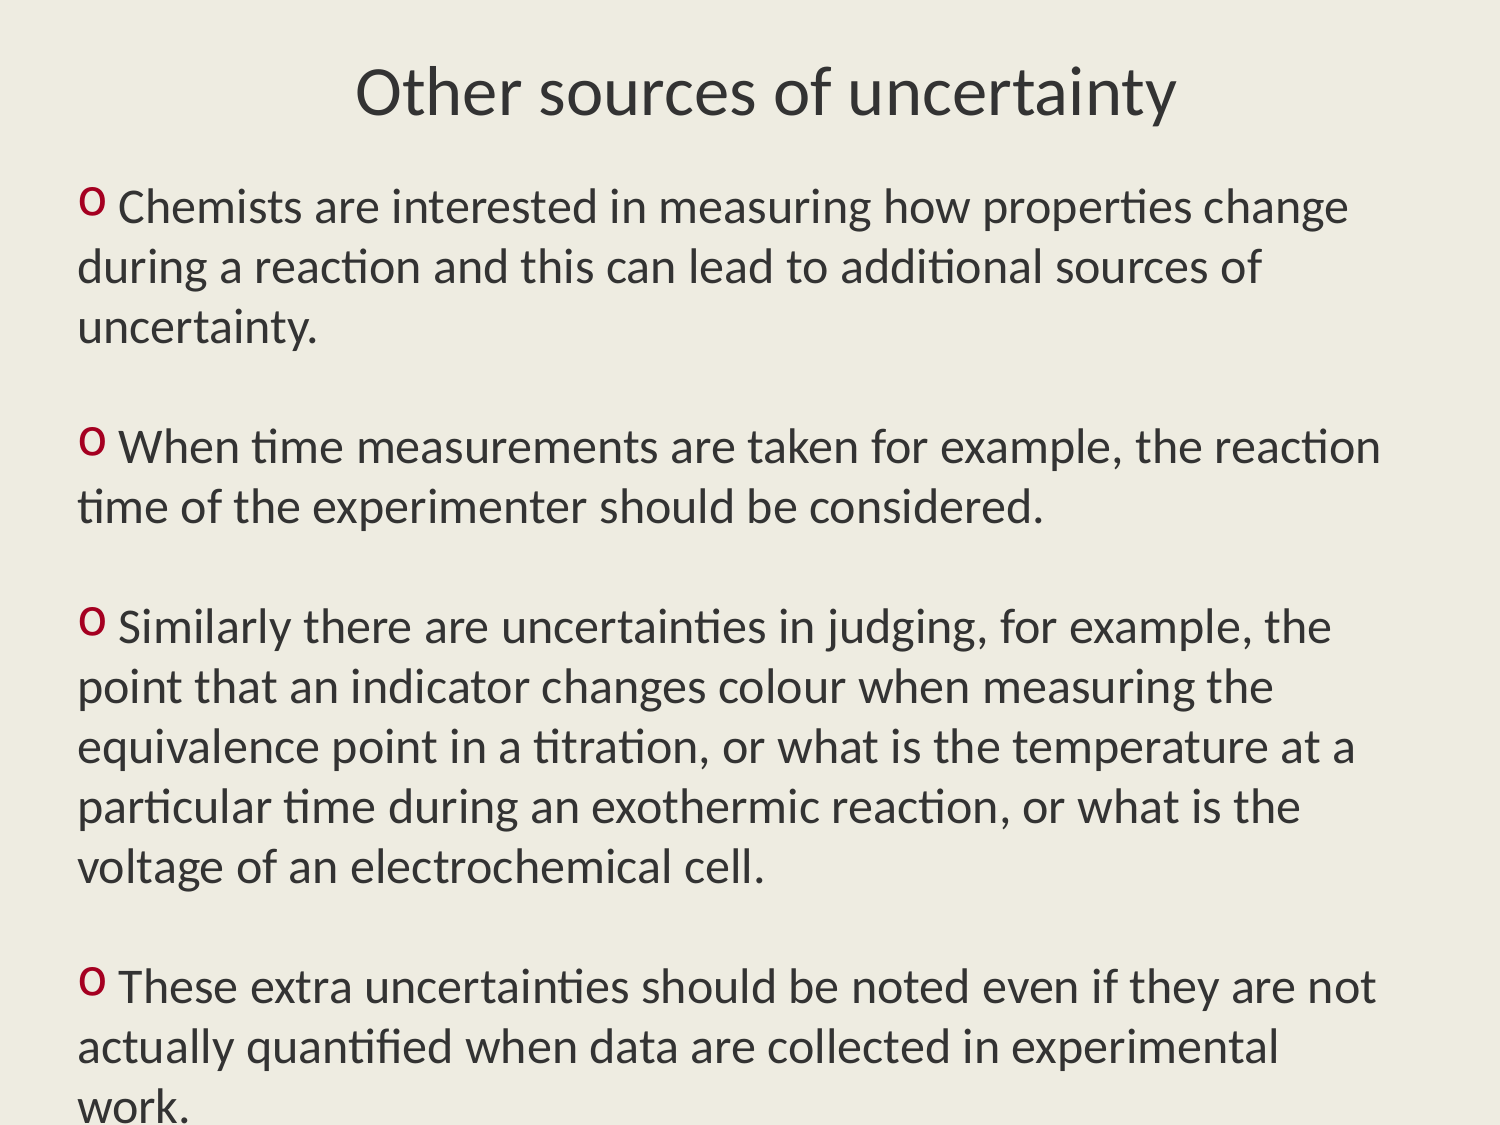

# Other sources of uncertainty
 Chemists are interested in measuring how properties change during a reaction and this can lead to additional sources of uncertainty.

 When time measurements are taken for example, the reaction time of the experimenter should be considered.

 Similarly there are uncertainties in judging, for example, the point that an indicator changes colour when measuring the equivalence point in a titration, or what is the temperature at a particular time during an exothermic reaction, or what is the voltage of an electrochemical cell.

 These extra uncertainties should be noted even if they are not actually quantified when data are collected in experimental work.